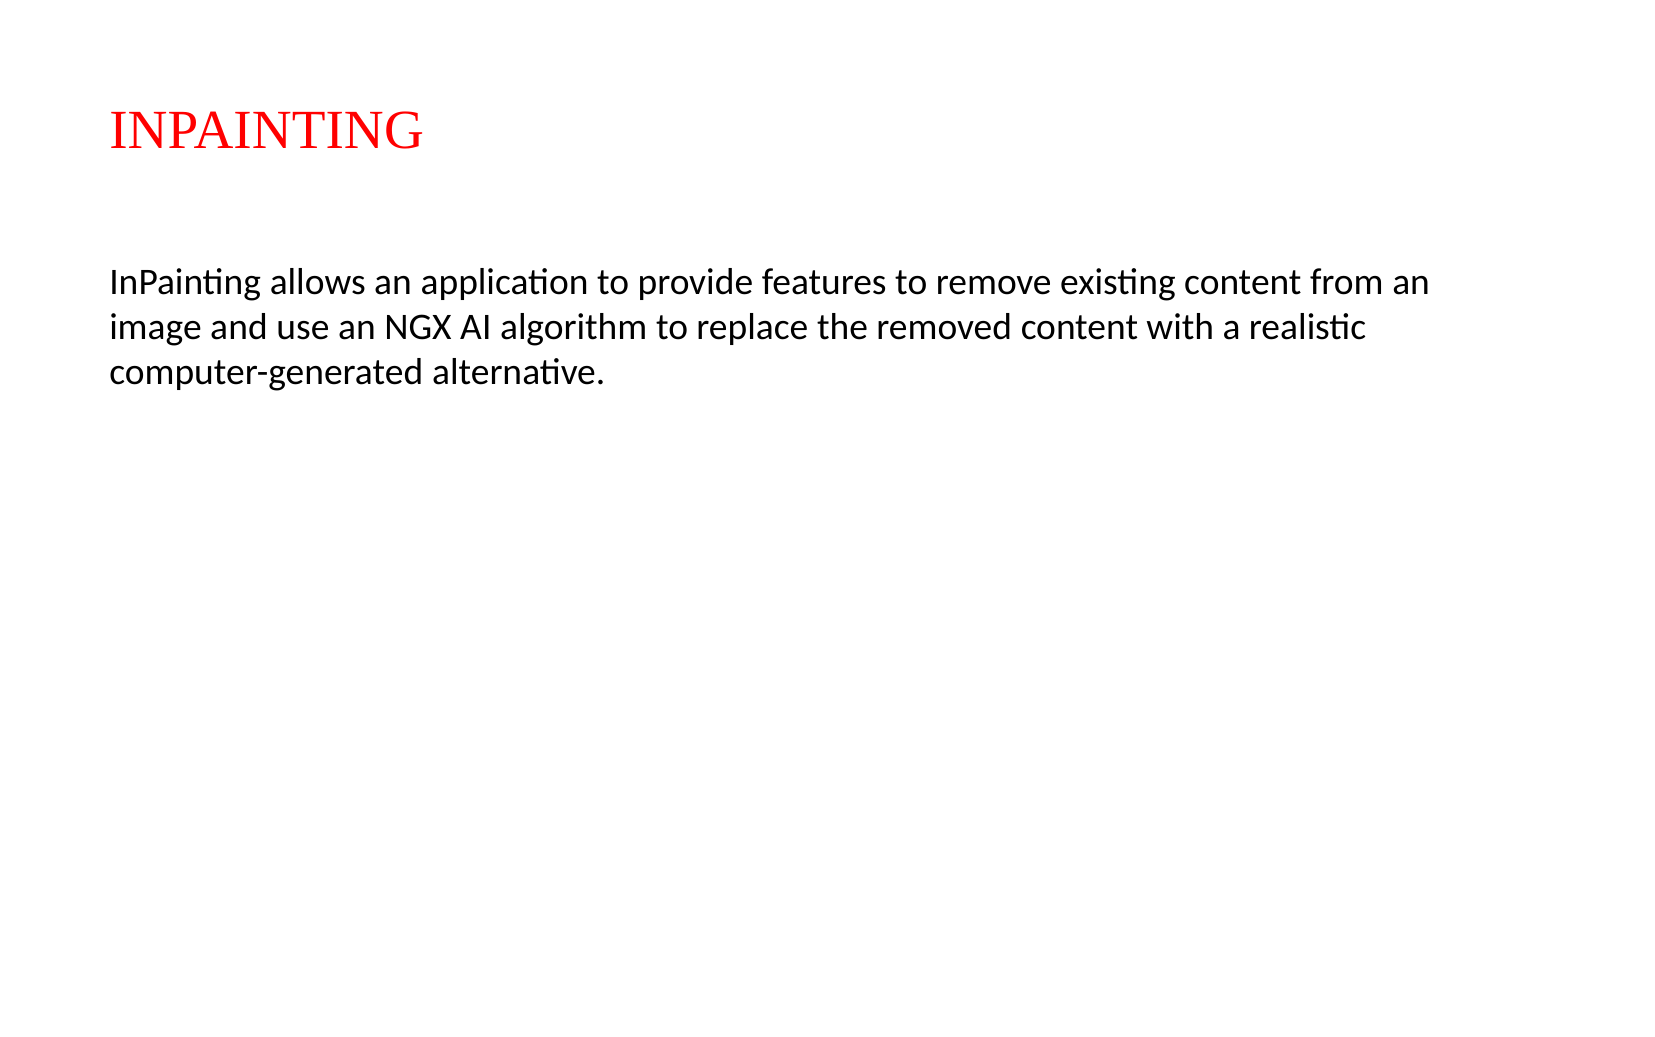

# INPAINTING
InPainting allows an application to provide features to remove existing content from an image and use an NGX AI algorithm to replace the removed content with a realistic computer-generated alternative.